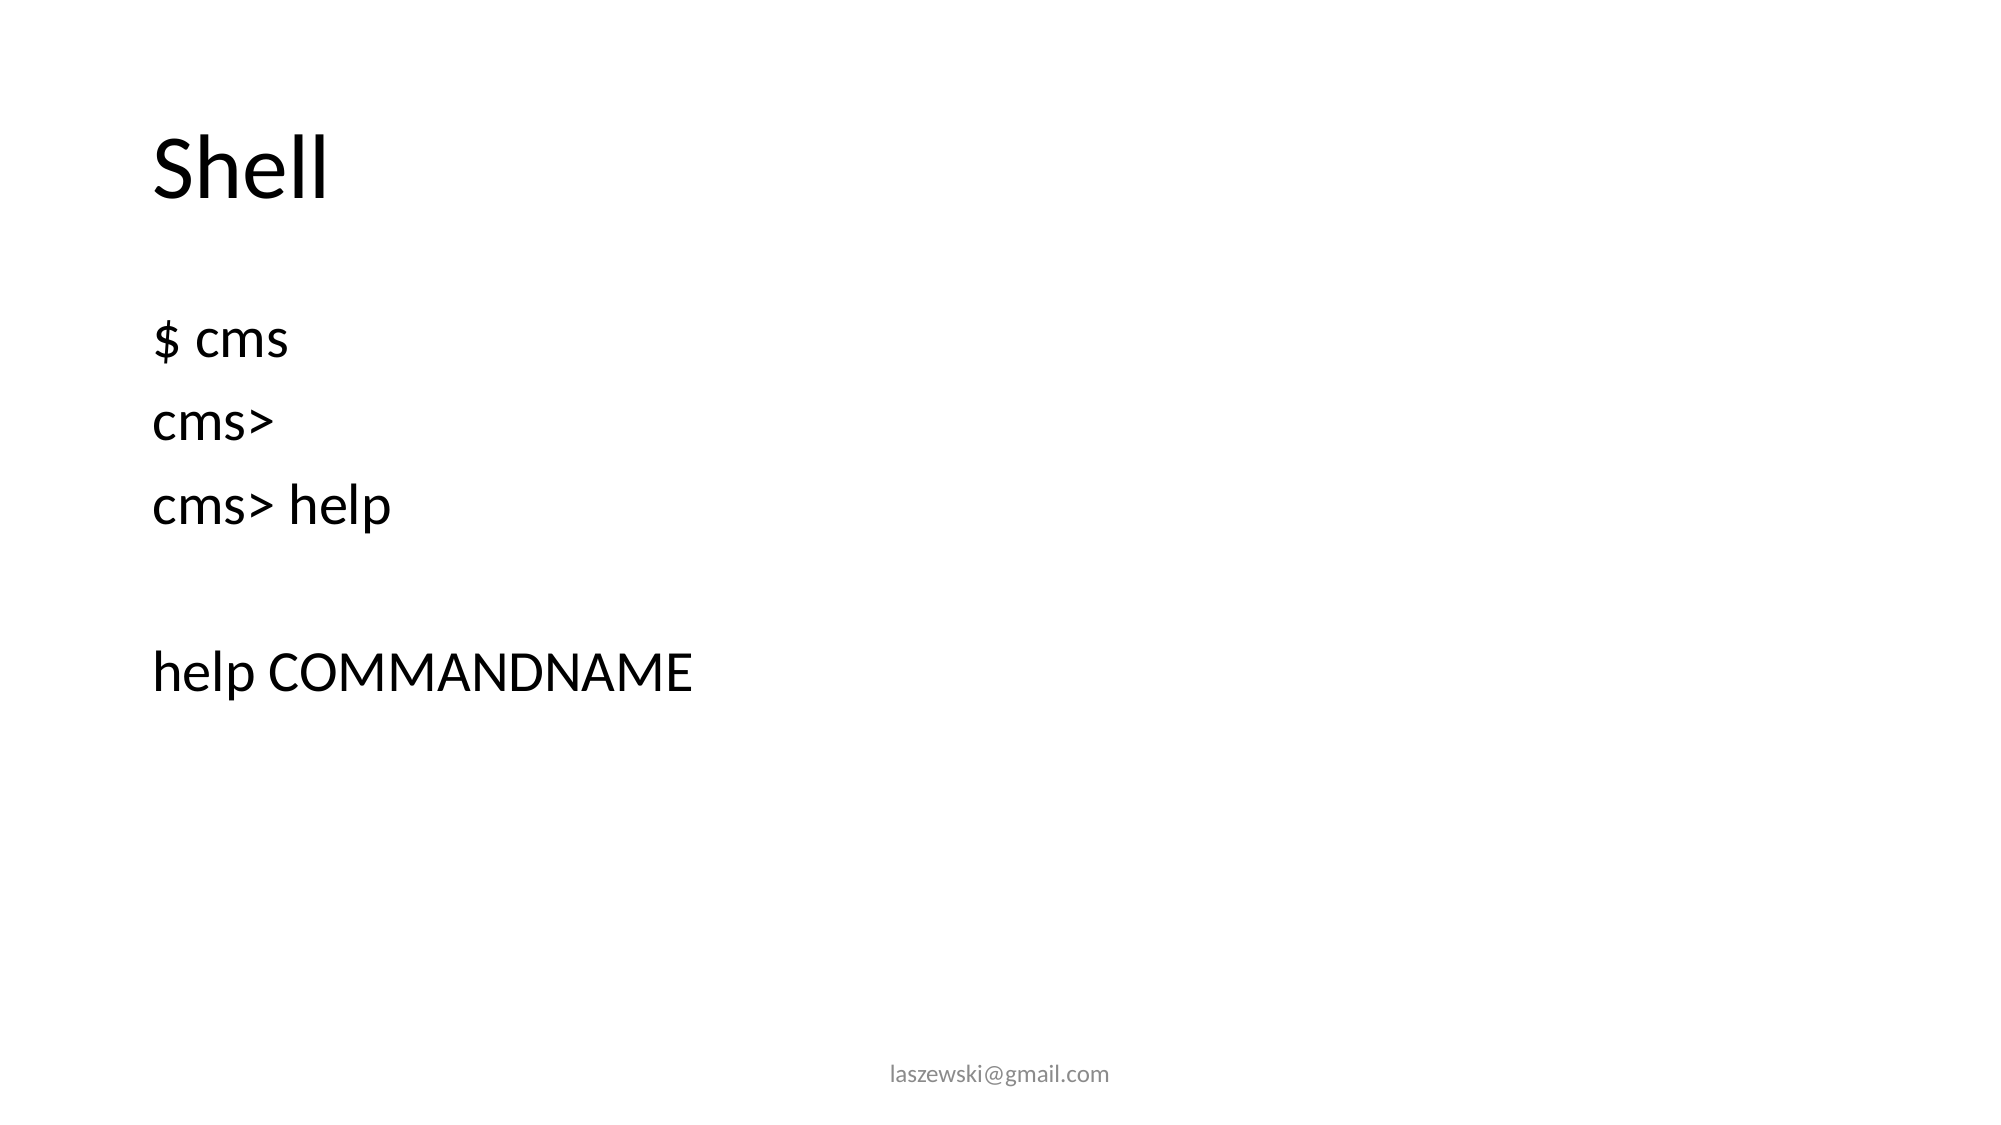

# Shell
$ cms
cms>
cms> help

help COMMANDNAME

laszewski@gmail.com